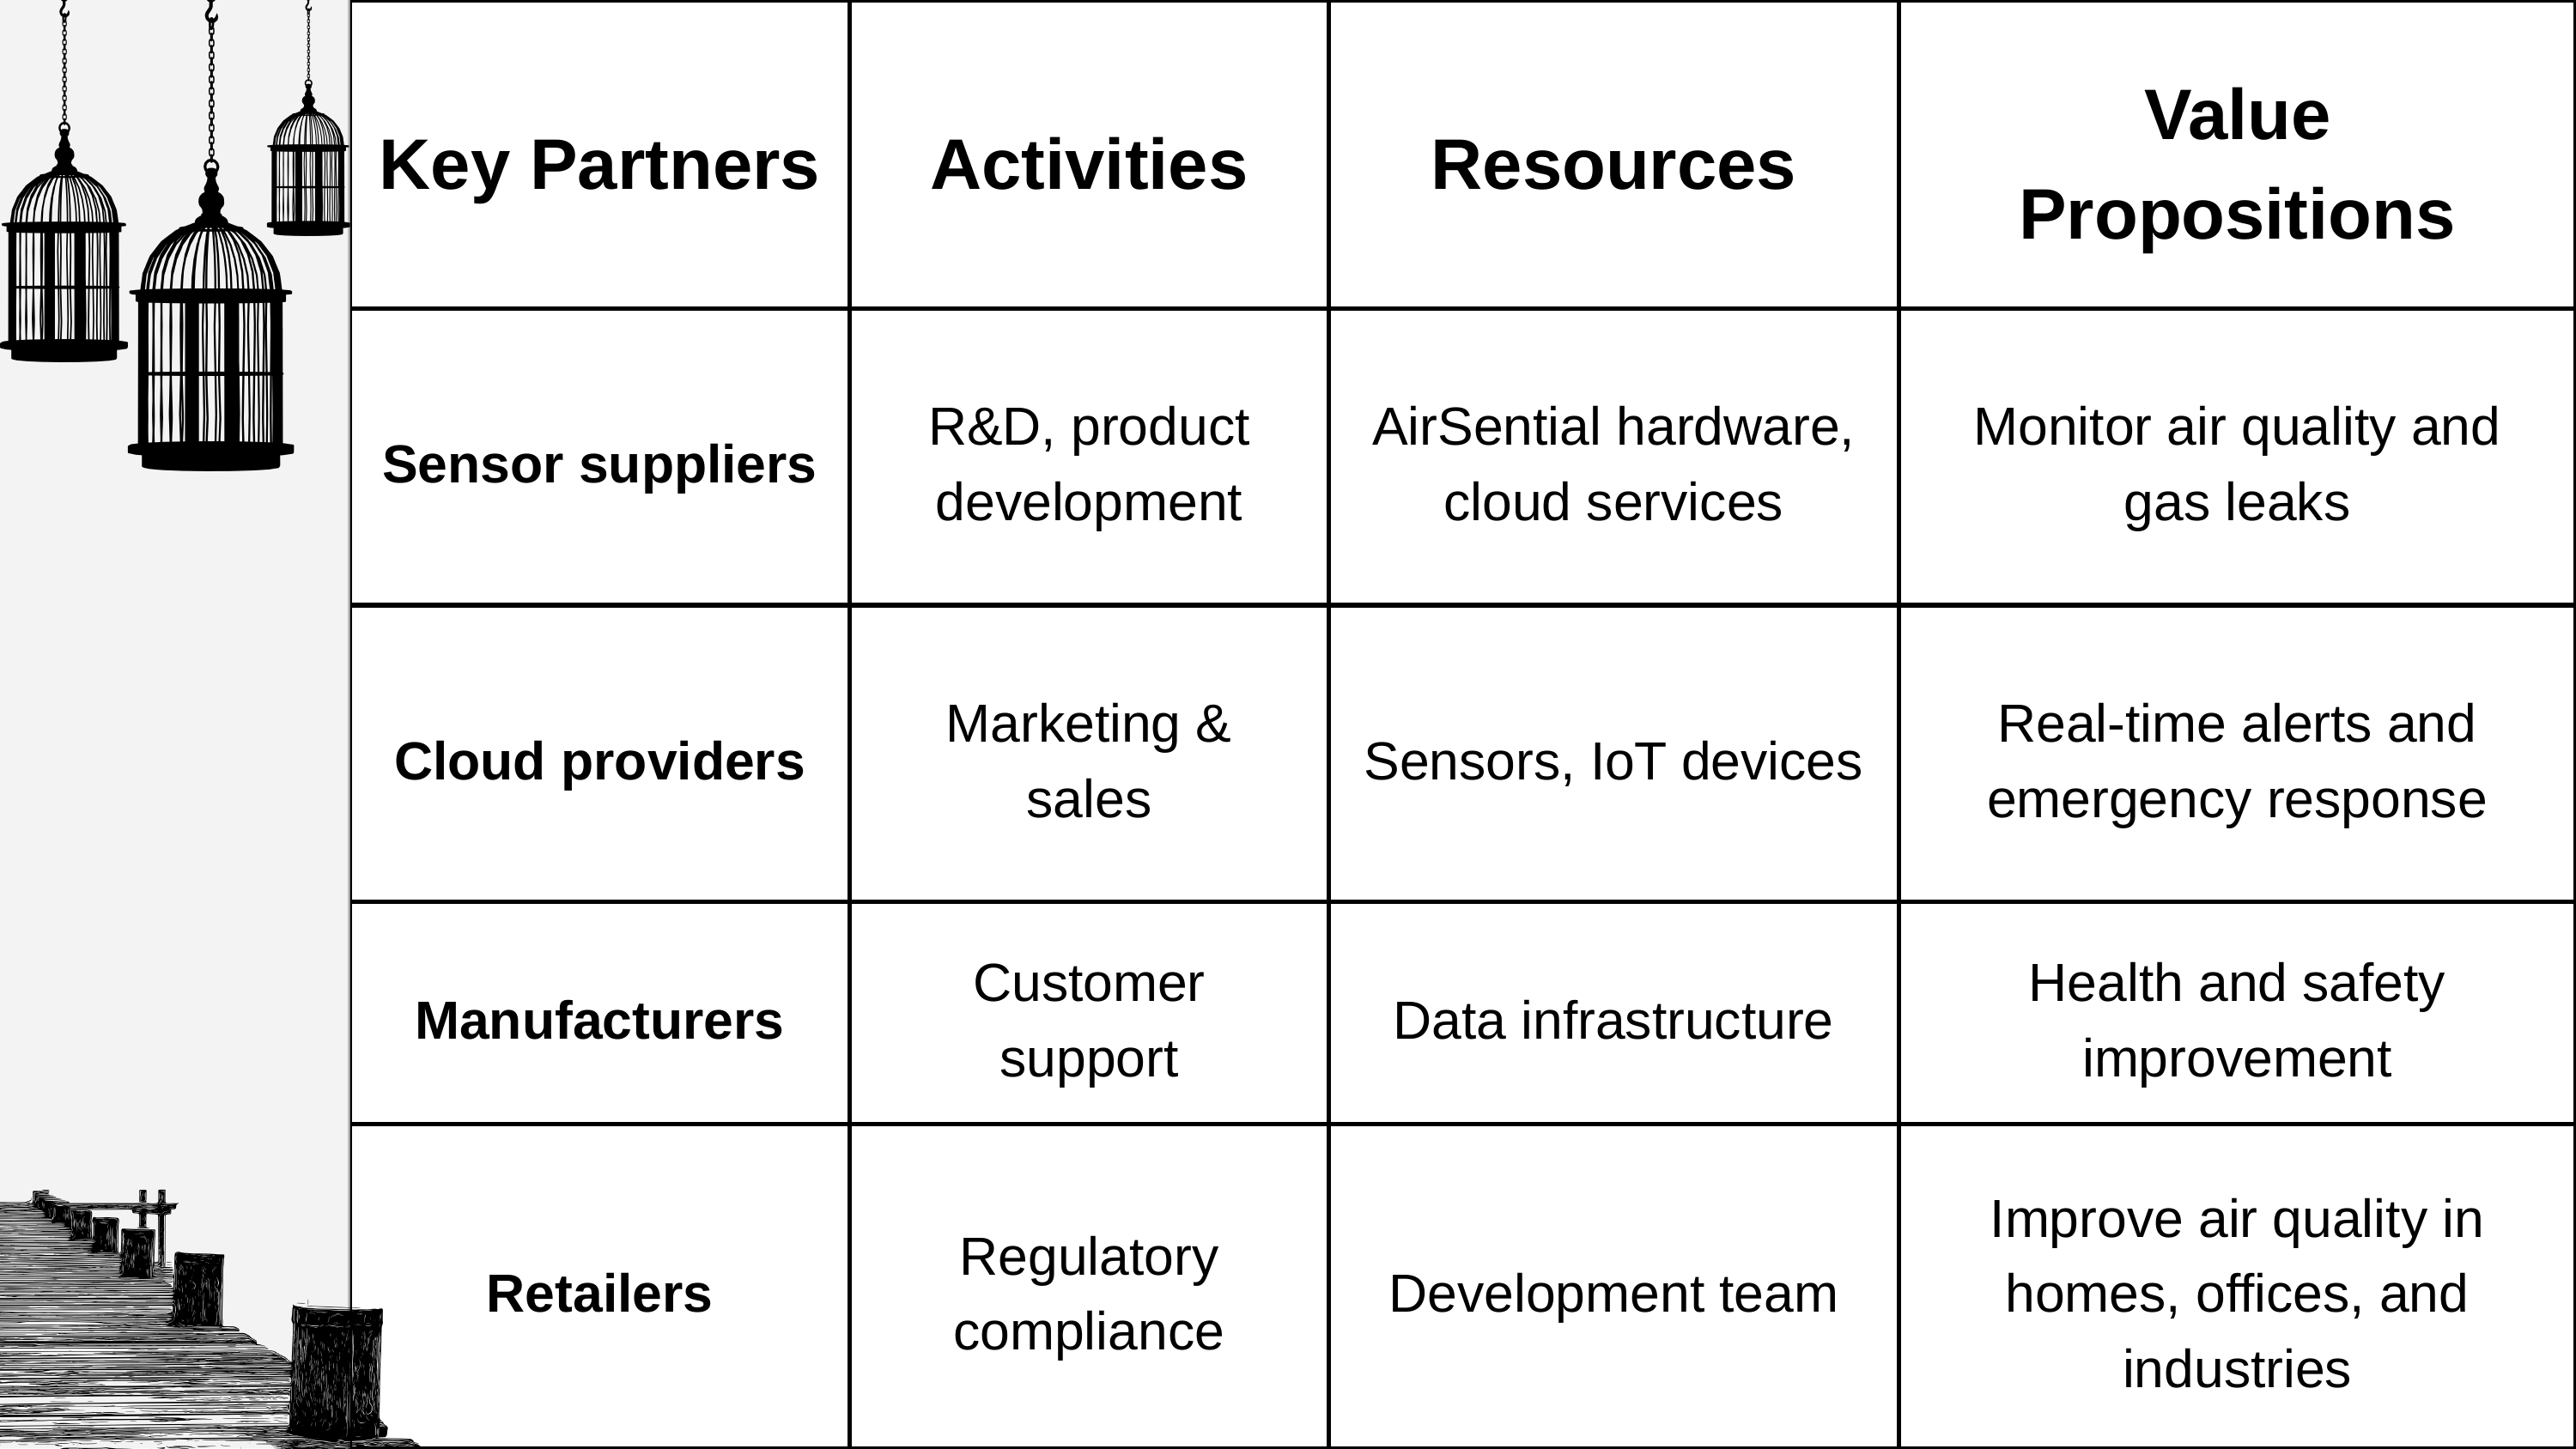

| Key Partners | Activities | Resources | Value Propositions |
| --- | --- | --- | --- |
| Sensor suppliers | R&D, product development | AirSential hardware, cloud services | Monitor air quality and gas leaks |
| Cloud providers | Marketing & sales | Sensors, IoT devices | Real-time alerts and emergency response |
| Manufacturers | Customer support | Data infrastructure | Health and safety improvement |
| Retailers | Regulatory compliance | Development team | Improve air quality in homes, offices, and industries |